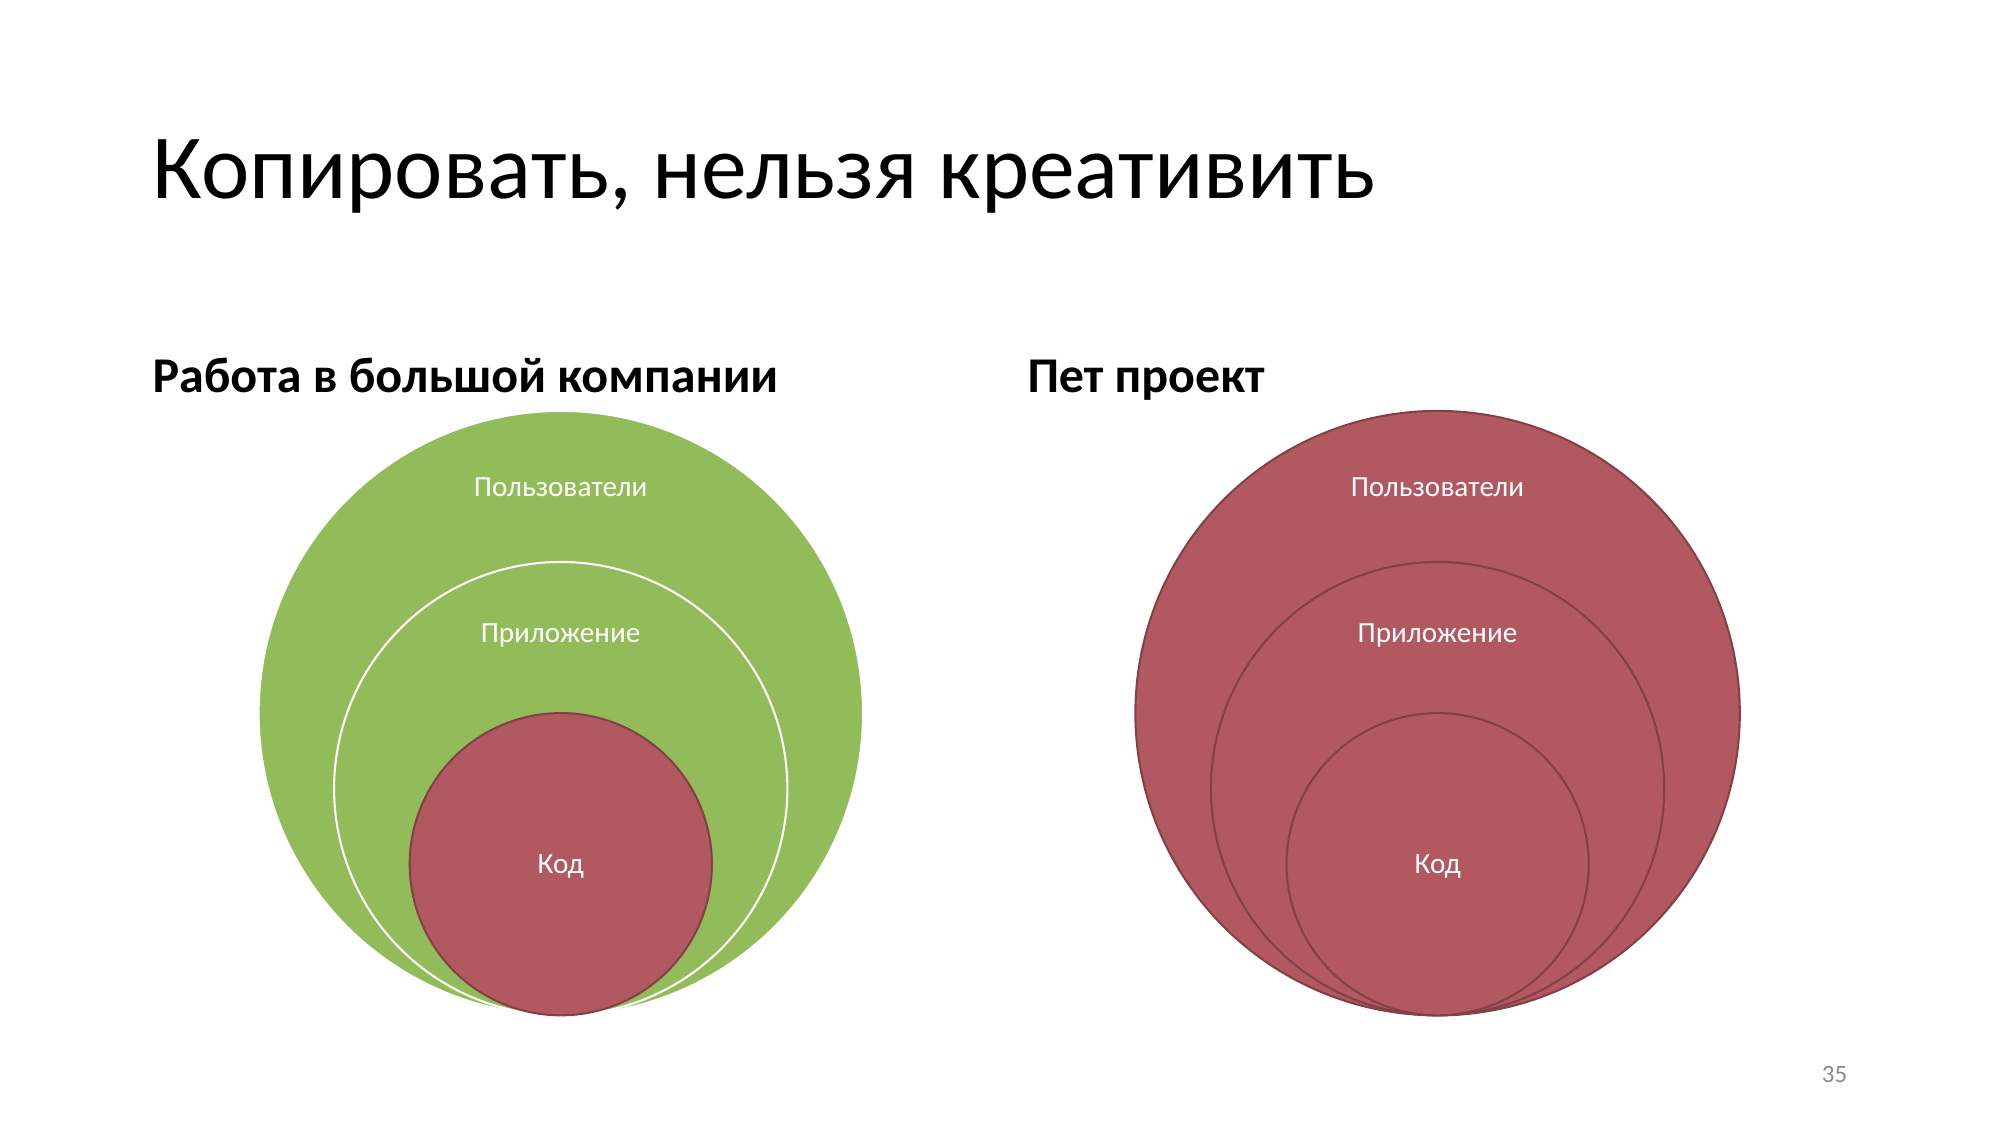

# Копировать, нельзя креативить
Работа в большой компании
Пет проект
Пользователи
Приложение
Код
Пользователи
Приложение
Код
35